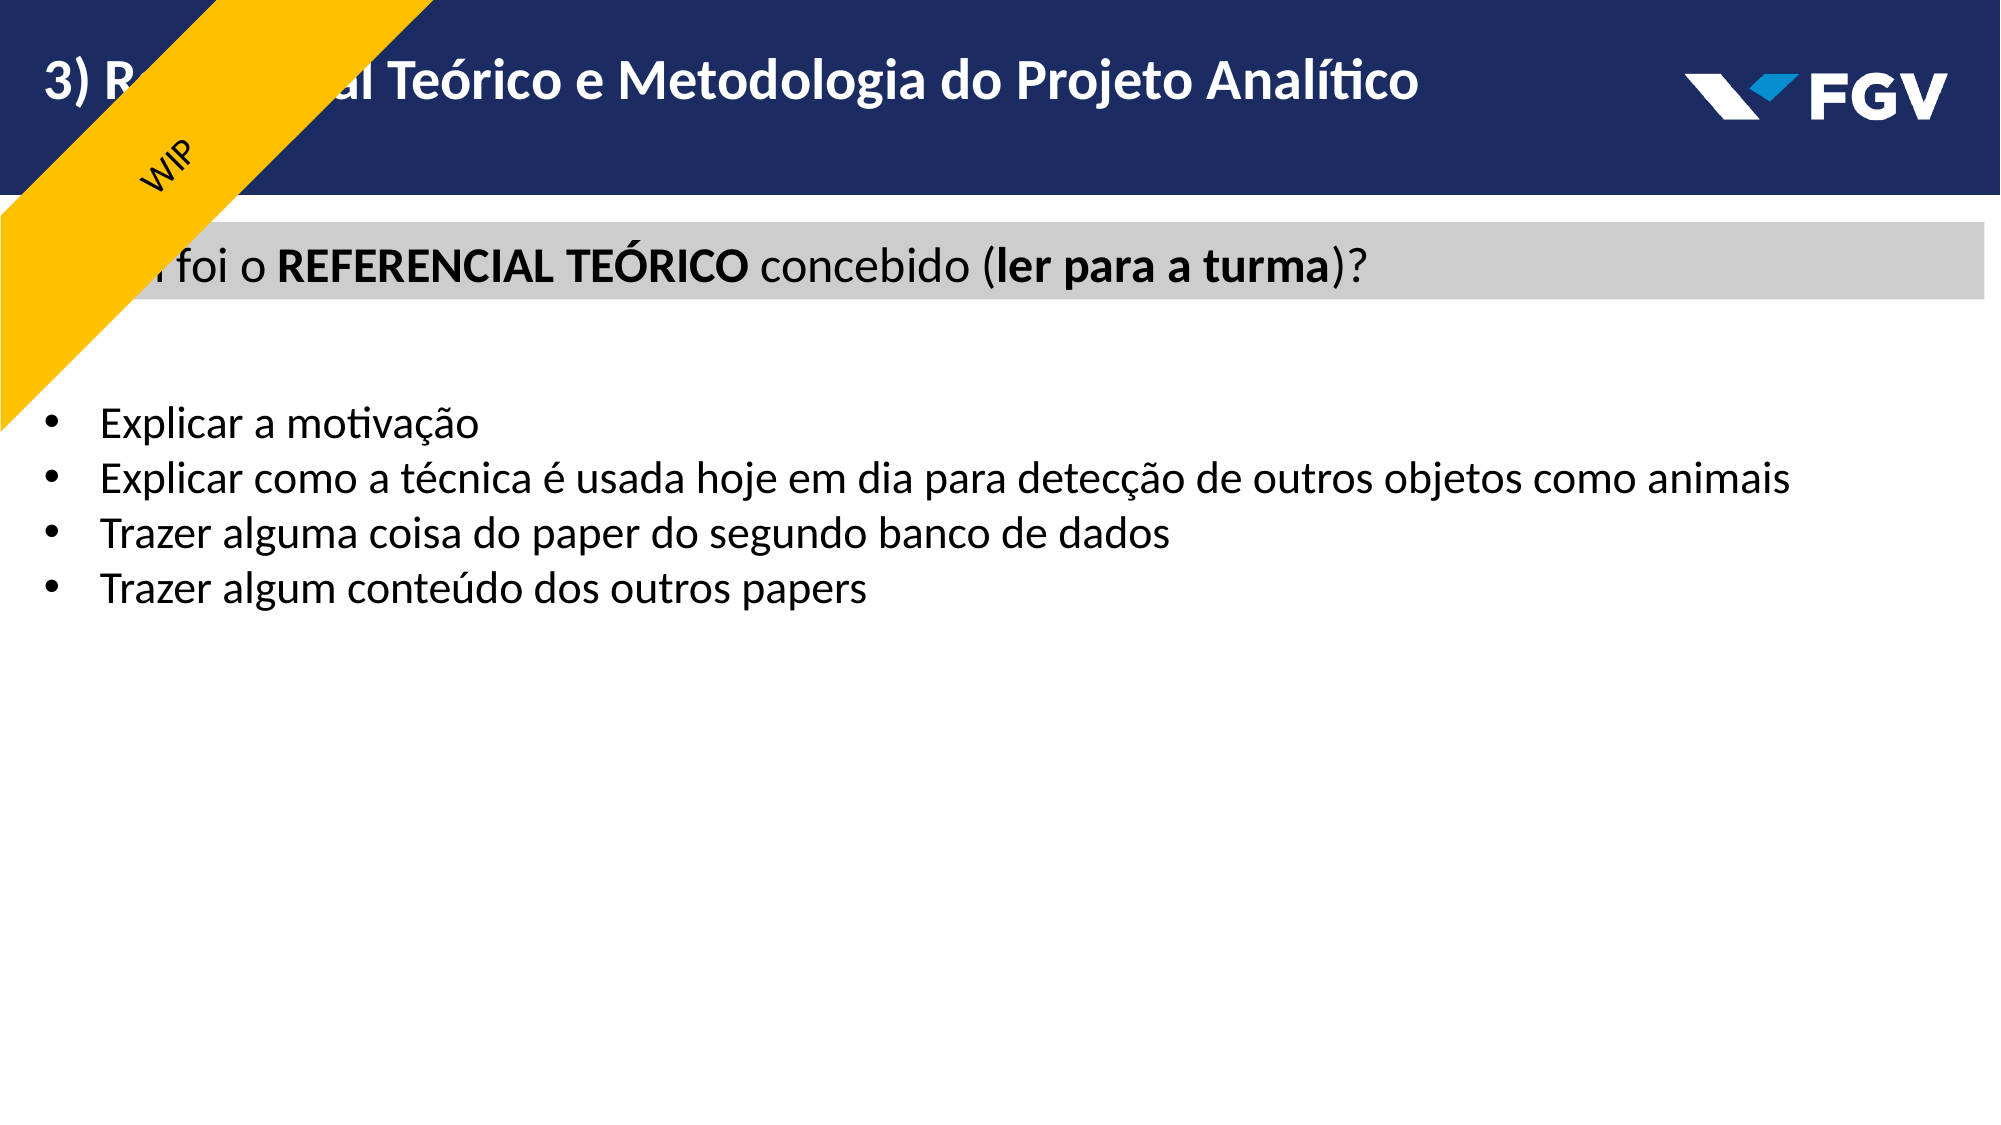

3) Referencial Teórico e Metodologia do Projeto Analítico
WIP
- Qual foi o REFERENCIAL TEÓRICO concebido (ler para a turma)?

Explicar a motivação
Explicar como a técnica é usada hoje em dia para detecção de outros objetos como animais
Trazer alguma coisa do paper do segundo banco de dados
Trazer algum conteúdo dos outros papers